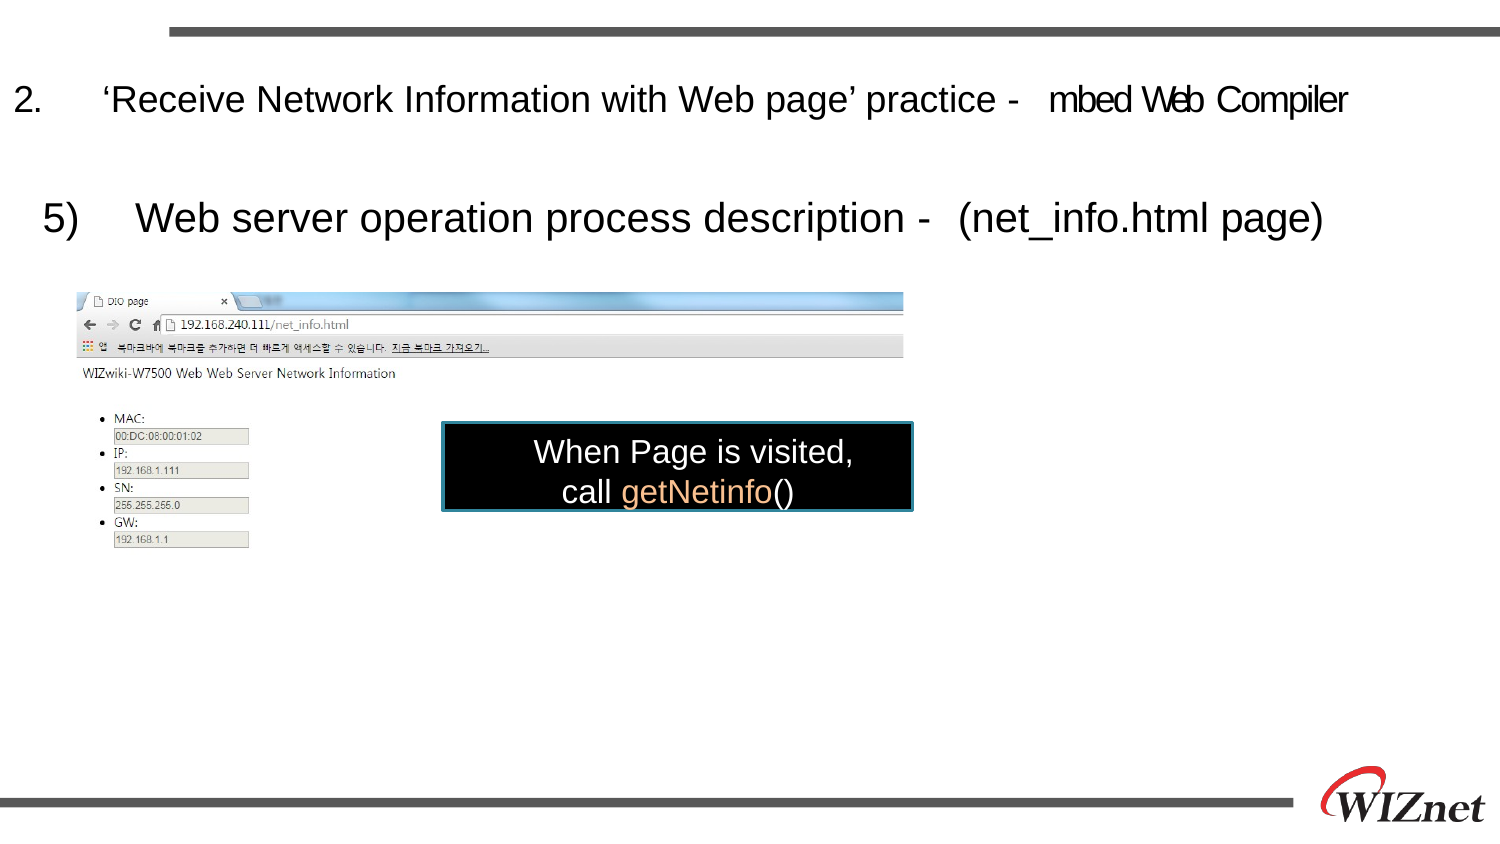

# 2.	 ‘Receive Network Information with Web page’ practice - mbed Web Compiler
5)	 Web server operation process description - (net_info.html page)

When Page is visited, call getNetinfo()